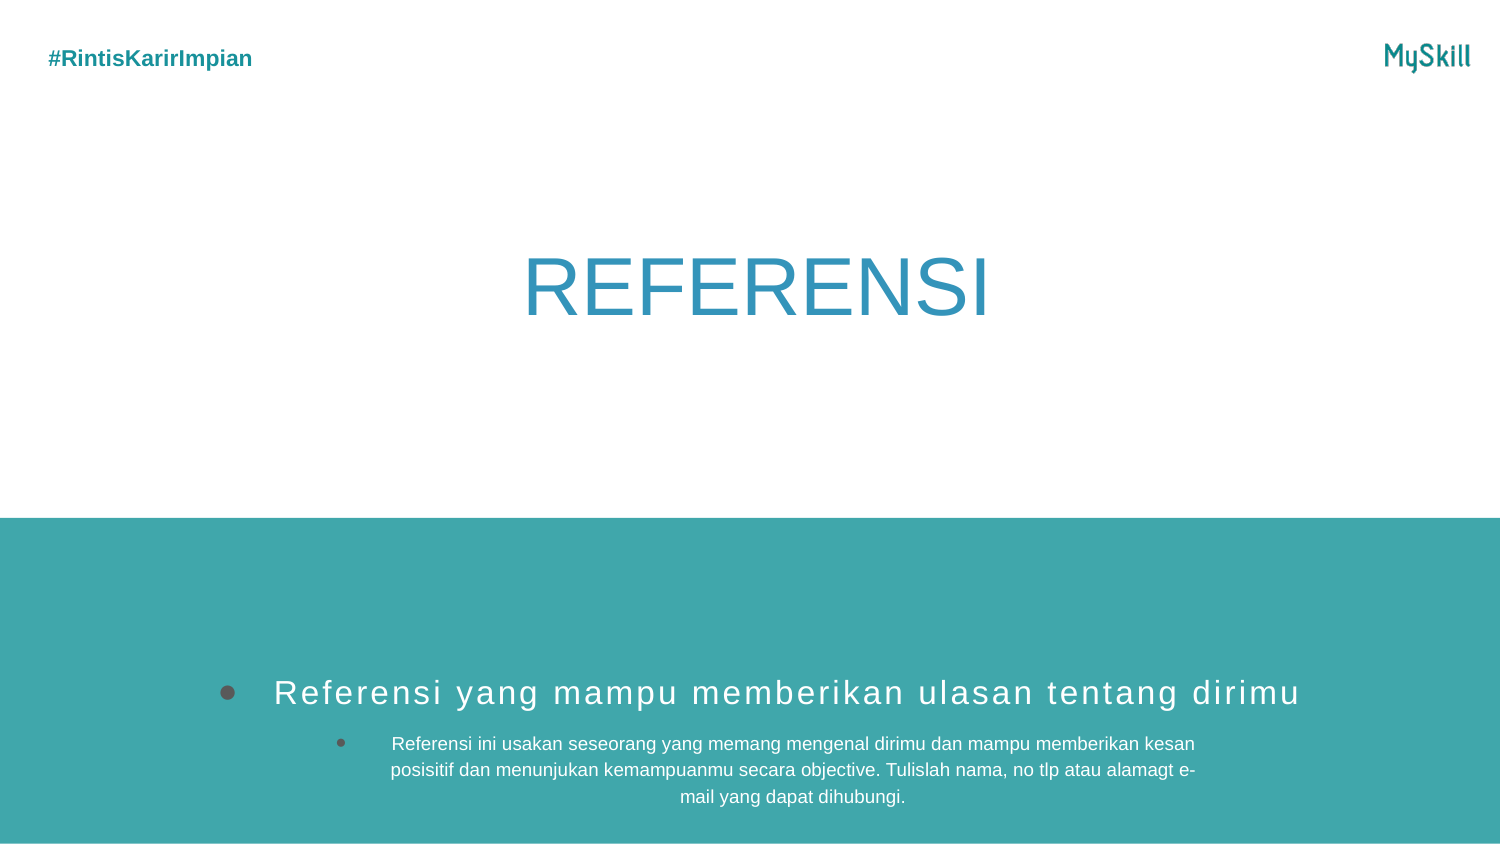

REFERENSI

Referensi yang mampu memberikan ulasan tentang dirimu
Referensi ini usakan seseorang yang memang mengenal dirimu dan mampu memberikan kesan posisitif dan menunjukan kemampuanmu secara objective. Tulislah nama, no tlp atau alamagt e-mail yang dapat dihubungi.